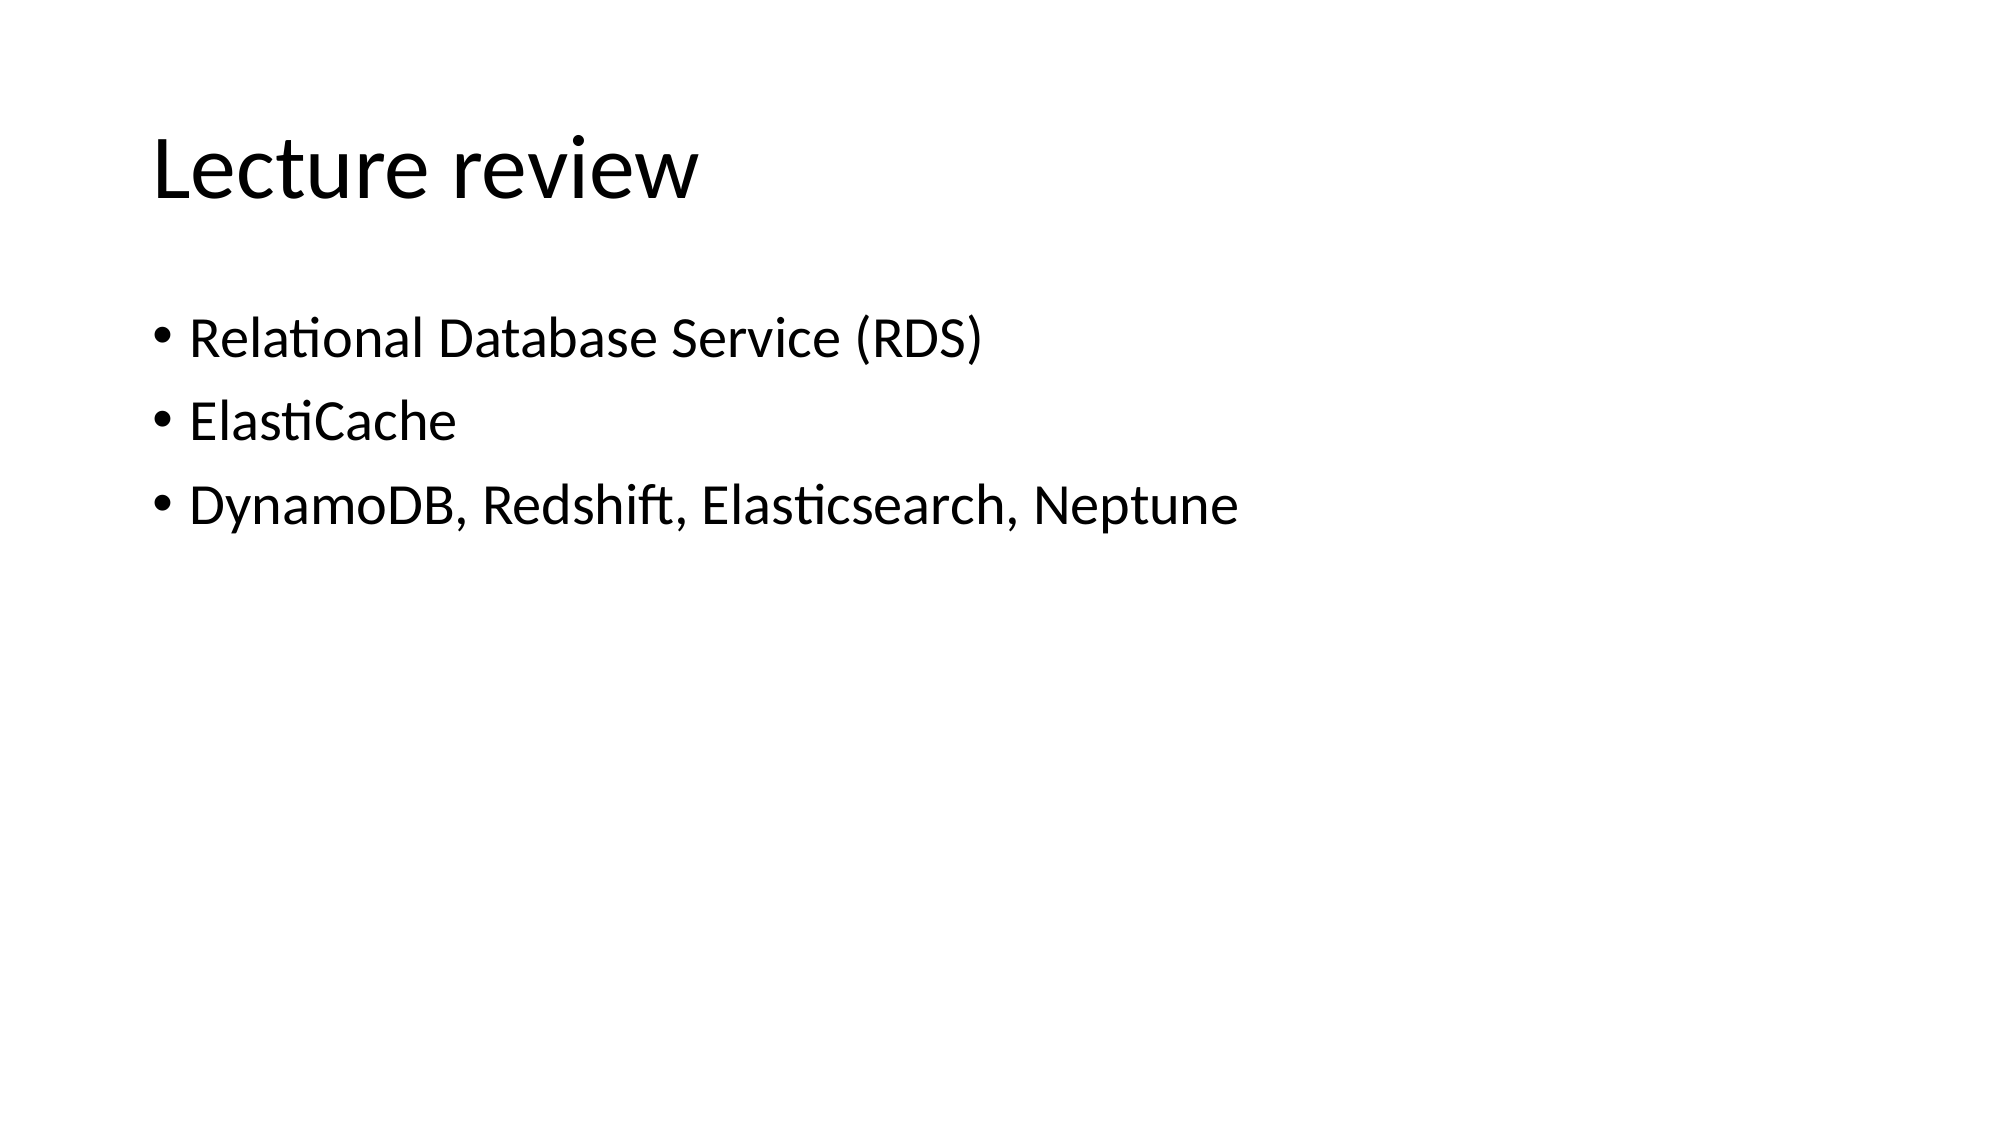

# Lecture review
Relational Database Service (RDS)
ElastiCache
DynamoDB, Redshift, Elasticsearch, Neptune